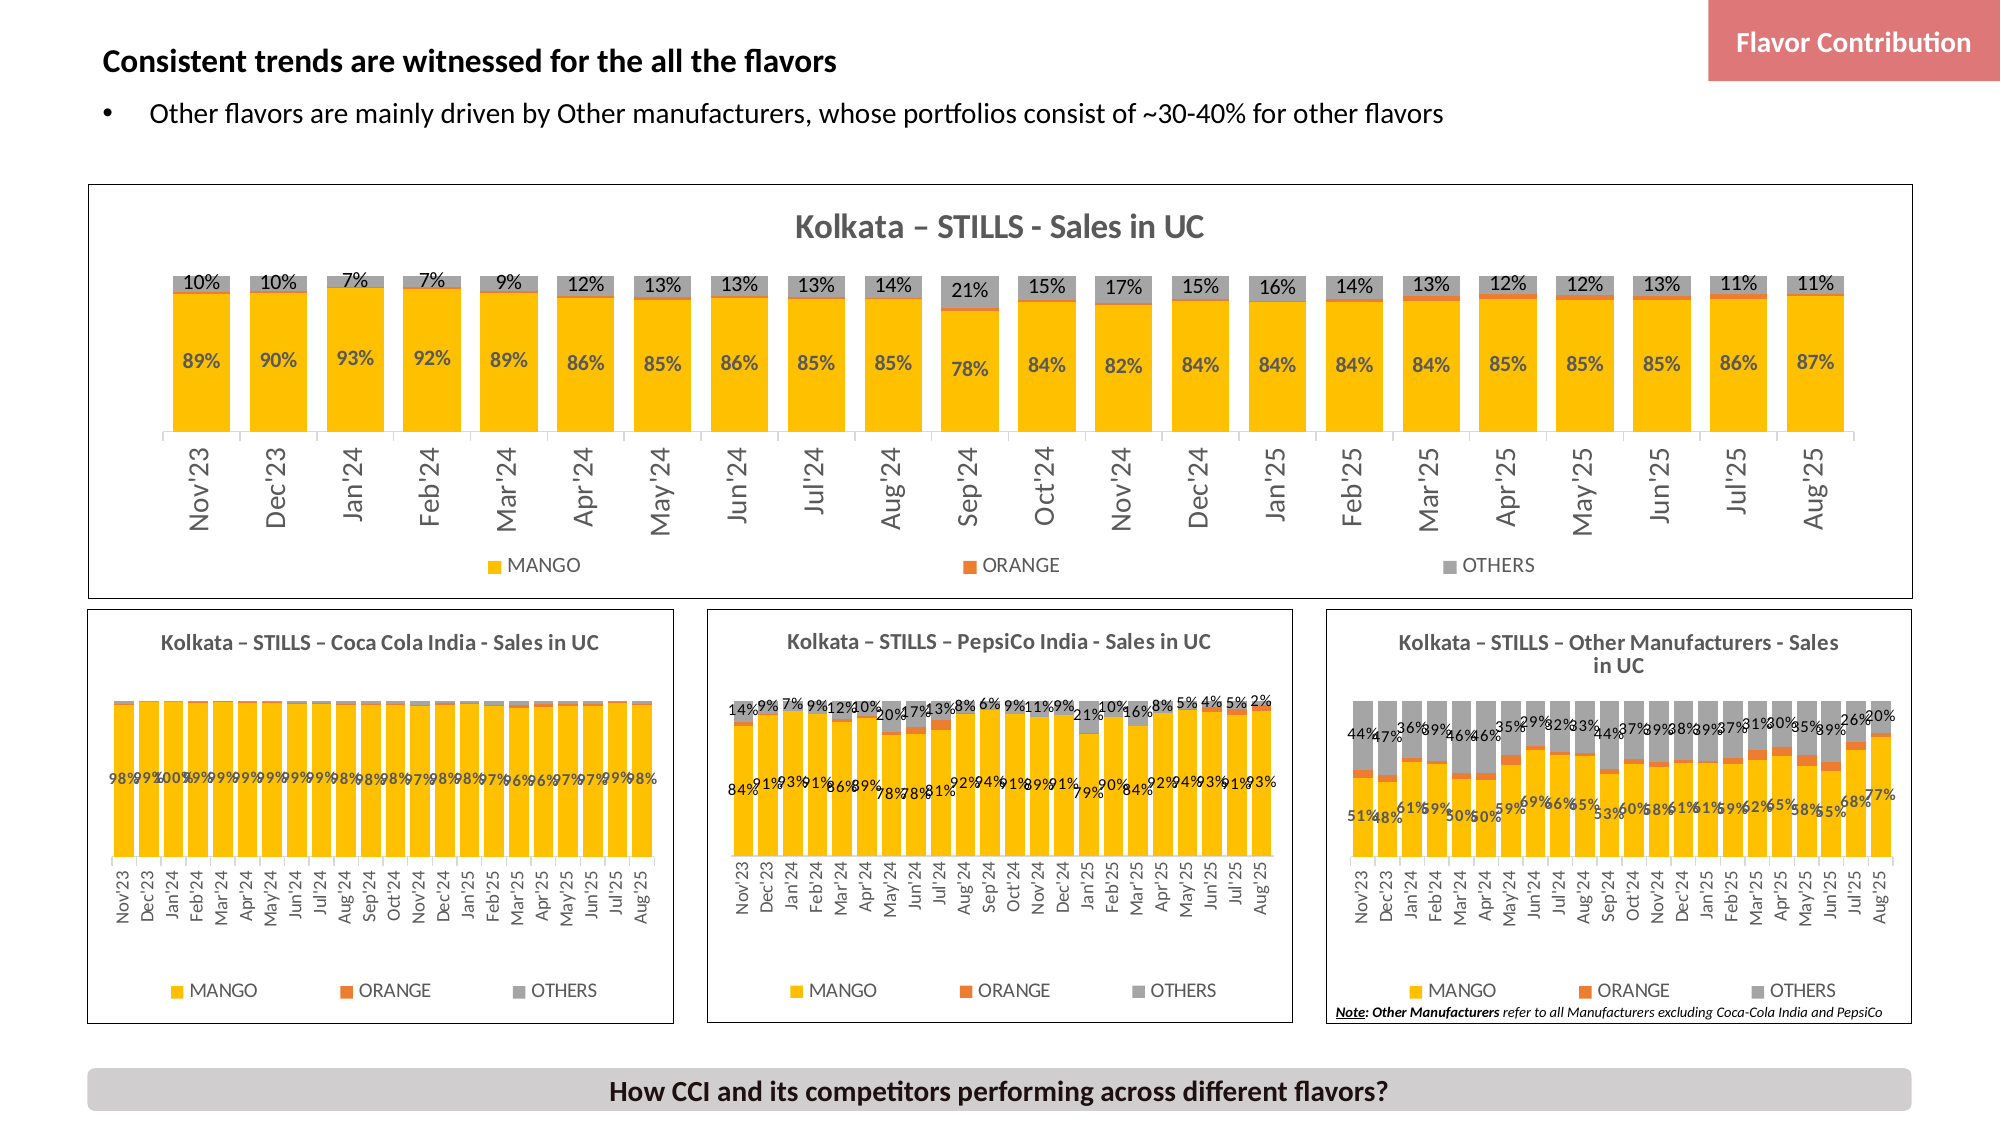

Flavor Contribution
# Consistent trends are witnessed for the all the flavors
Other flavors are mainly driven by Other manufacturers, whose portfolios consist of ~30-40% for other flavors

### Chart: Kolkata – STILLS - Sales in UC

| Category | MANGO | ORANGE | OTHERS |
|---|---|---|---|
|  Nov'23 | 0.8865773622789739 | 0.01264887078321798 | 0.10077376693780823 |
|  Dec'23 | 0.895285363034793 | 0.00855010143002297 | 0.09616453553518406 |
|  Jan'24 | 0.9292862160410893 | 0.004858482103930818 | 0.06585530185497983 |
|  Feb'24 | 0.9207763594512874 | 0.008005475717486601 | 0.07121816483122594 |
|  Mar'24 | 0.8925135727253758 | 0.01260747618225799 | 0.09487895109236612 |
|  Apr'24 | 0.8613036104636936 | 0.014473614638736232 | 0.12422277489757014 |
|  May'24 | 0.8461690535719889 | 0.021272207932929894 | 0.13255873849508115 |
|  Jun'24 | 0.8598495598737415 | 0.014204896726245553 | 0.12594554340001302 |
|  Jul'24 | 0.8537622649557156 | 0.01405259073448962 | 0.1321851443097948 |
|  Aug'24 | 0.854340489657888 | 0.008117926464651036 | 0.1375415838774611 |
|  Sep'24 | 0.7775732696850812 | 0.016774531198640242 | 0.20565219911627836 |
| Oct'24 | 0.8372387136881072 | 0.011901049378658702 | 0.15086023693323403 |
| Nov'24 | 0.8160664286087621 | 0.01549762349642501 | 0.168435947894813 |
| Dec'24 | 0.8396622998946288 | 0.012555036547041567 | 0.1477826635583297 |
| Jan'25 | 0.8370542125206897 | 0.006220715588481232 | 0.15672507189082904 |
| Feb'25 | 0.8355823391133306 | 0.01973661622087208 | 0.14468104466579743 |
| Mar'25 | 0.8388966499634916 | 0.03392423627880018 | 0.12717911375770824 |
| Apr'25 | 0.8518186891196253 | 0.03185347245300333 | 0.11632783842737134 |
| May'25 | 0.8473413267687258 | 0.03117262341035729 | 0.121486049820917 |
| Jun'25 | 0.8476533979022322 | 0.02603120000189466 | 0.12631540209587303 |
| Jul'25 | 0.8576254285686409 | 0.027381535973958832 | 0.11499303545740028 |
| Aug'25 | 0.8707523273232474 | 0.01897849640038774 | 0.11026917627636496 |

### Chart: Kolkata – STILLS – PepsiCo India - Sales in UC

| Category | MANGO | ORANGE | OTHERS |
|---|---|---|---|
|  Nov'23 | 0.836962917087415 | 0.023972279559502305 | 0.1390648033530828 |
|  Dec'23 | 0.9108627561409279 | 0.003300197780772155 | 0.0858370460782998 |
|  Jan'24 | 0.934970201885497 | 0.0 | 0.06502979811450295 |
|  Feb'24 | 0.9141577203324288 | 0.0 | 0.0858422796675712 |
|  Mar'24 | 0.8643747705810506 | 0.018873562984663757 | 0.1167516664342856 |
|  Apr'24 | 0.8891914587638351 | 0.011485228726580527 | 0.09932331250958427 |
|  May'24 | 0.7815820658634502 | 0.017630506004349896 | 0.20078742813219969 |
|  Jun'24 | 0.7837360939899274 | 0.04736397895151342 | 0.16889992705855916 |
|  Jul'24 | 0.813315859900275 | 0.06158524363967951 | 0.12509889646004543 |
|  Aug'24 | 0.9169643716323309 | 0.0025259962059769156 | 0.08050963216169224 |
|  Sep'24 | 0.9395775393027924 | 0.0 | 0.06042246069720769 |
| Oct'24 | 0.9126612026310752 | 0.0 | 0.08733879736892483 |
| Nov'24 | 0.8946727584198473 | 0.0 | 0.1053272415801527 |
| Dec'24 | 0.9080680172137268 | 0.0 | 0.09193198278627322 |
| Jan'25 | 0.7896430117261415 | 0.003049574616492123 | 0.20730741365736635 |
| Feb'25 | 0.8963821314127154 | 0.0 | 0.1036178685872846 |
| Mar'25 | 0.8364409930122515 | 0.0 | 0.16355900698774853 |
| Apr'25 | 0.919670848464954 | 0.0 | 0.0803291515350461 |
| May'25 | 0.9402975796038711 | 0.005185940650414667 | 0.05451647974571438 |
| Jun'25 | 0.9284035826641345 | 0.031441772230867825 | 0.04015464510499786 |
| Jul'25 | 0.9078517090208283 | 0.03921796601534075 | 0.05293032496383083 |
| Aug'25 | 0.9342640262676712 | 0.04091880763951973 | 0.024817166092808967 |

### Chart: Kolkata – STILLS – Coca Cola India - Sales in UC

| Category | MANGO | ORANGE | OTHERS |
|---|---|---|---|
|  Nov'23 | 0.9842582682578068 | 0.0018872315910950957 | 0.013854500151098117 |
|  Dec'23 | 0.9946835239515189 | 0.0 | 0.005316476048481104 |
|  Jan'24 | 0.998673750869256 | 0.0007049351970961325 | 0.0006213139336477881 |
|  Feb'24 | 0.992064201099717 | 0.006750518777520554 | 0.0011852801227625273 |
|  Mar'24 | 0.9945015127570427 | 0.005498487242957293 | 0.0 |
|  Apr'24 | 0.9910319171705722 | 0.005593648476720537 | 0.0033744343527074357 |
|  May'24 | 0.9927513034196934 | 0.0022652835704618916 | 0.004983413009844775 |
|  Jun'24 | 0.986548155361591 | 0.0011637829504953622 | 0.012288061687913705 |
|  Jul'24 | 0.9863608382318643 | 0.001465772053143241 | 0.012173389714992532 |
|  Aug'24 | 0.9844604387644862 | 0.0011210789637687386 | 0.014418482271745072 |
|  Sep'24 | 0.9751299042085676 | 0.00855170341625305 | 0.016318392375179406 |
| Oct'24 | 0.977652917671622 | 0.003516828848034737 | 0.018830253480343218 |
| Nov'24 | 0.96857015591124 | 0.009198146035488203 | 0.022231698053271708 |
| Dec'24 | 0.9774075008274971 | 0.010580907202078396 | 0.012011591970424514 |
| Jan'25 | 0.9823003461676284 | 0.00488973426057446 | 0.012809919571797208 |
| Feb'25 | 0.9669946509266227 | 0.010230330527519468 | 0.02277501854585766 |
| Mar'25 | 0.9561201232134122 | 0.018645928995957604 | 0.0252339477906302 |
| Apr'25 | 0.9619290532575556 | 0.022146586549942577 | 0.01592436019250182 |
| May'25 | 0.9670523703071453 | 0.01742454363587239 | 0.015523086056982204 |
| Jun'25 | 0.9727469685480122 | 0.009746386930430707 | 0.017506644521557056 |
| Jul'25 | 0.9907367710822751 | 0.002864962747703238 | 0.006398266170021749 |
| Aug'25 | 0.9823528588513436 | 0.0030581482005828577 | 0.014588992948073554 |

### Chart: Kolkata – STILLS – Other Manufacturers - Sales in UC

| Category | MANGO | ORANGE | OTHERS |
|---|---|---|---|
|  Nov'23 | 0.5098151391427748 | 0.0489662530988283 | 0.4412186077583969 |
|  Dec'23 | 0.4806779382005356 | 0.047070133881881686 | 0.4722519279175827 |
|  Jan'24 | 0.6098812740887892 | 0.027546661494239802 | 0.362572064416971 |
|  Feb'24 | 0.5938269934047367 | 0.019545734639653825 | 0.3866272719556095 |
|  Mar'24 | 0.4987615667269863 | 0.03699542807223552 | 0.4642430052007782 |
|  Apr'24 | 0.49568671924189606 | 0.040190864802730486 | 0.46412241595537346 |
|  May'24 | 0.593349708405549 | 0.058945054229100236 | 0.3477052373653507 |
|  Jun'24 | 0.6866132378863115 | 0.023615518658173722 | 0.2897712434555148 |
|  Jul'24 | 0.6569167211187424 | 0.020215178168192807 | 0.3228681007130648 |
|  Aug'24 | 0.6489054066505211 | 0.019724199746261065 | 0.33137039360321785 |
|  Sep'24 | 0.532817100560274 | 0.02933320193494404 | 0.43784969750478203 |
| Oct'24 | 0.5979168054544716 | 0.028043728268828536 | 0.37403946627669976 |
| Nov'24 | 0.5788158438744025 | 0.028243541772611142 | 0.3929406143529864 |
| Dec'24 | 0.6061173925070842 | 0.01854984694650933 | 0.3753327605464065 |
| Jan'25 | 0.6060085295541535 | 0.008913546839934137 | 0.38507792360591236 |
| Feb'25 | 0.5936753962921267 | 0.03942898560300262 | 0.36689561810487065 |
| Mar'25 | 0.620658446827342 | 0.06778083827828021 | 0.31156071489437775 |
| Apr'25 | 0.6506570944057445 | 0.05380944221549062 | 0.29553346337876496 |
| May'25 | 0.5837382301646663 | 0.06801363235102419 | 0.34824813748430944 |
| Jun'25 | 0.5500444668131226 | 0.05744128269553288 | 0.3925142504913444 |
| Jul'25 | 0.6840983890873505 | 0.053905019390744824 | 0.2619965915219047 |
| Aug'25 | 0.7712226905174672 | 0.026378843094807758 | 0.20239846638772507 |
Note: Other Manufacturers refer to all Manufacturers excluding Coca-Cola India and PepsiCo
How CCI and its competitors performing across different flavors?